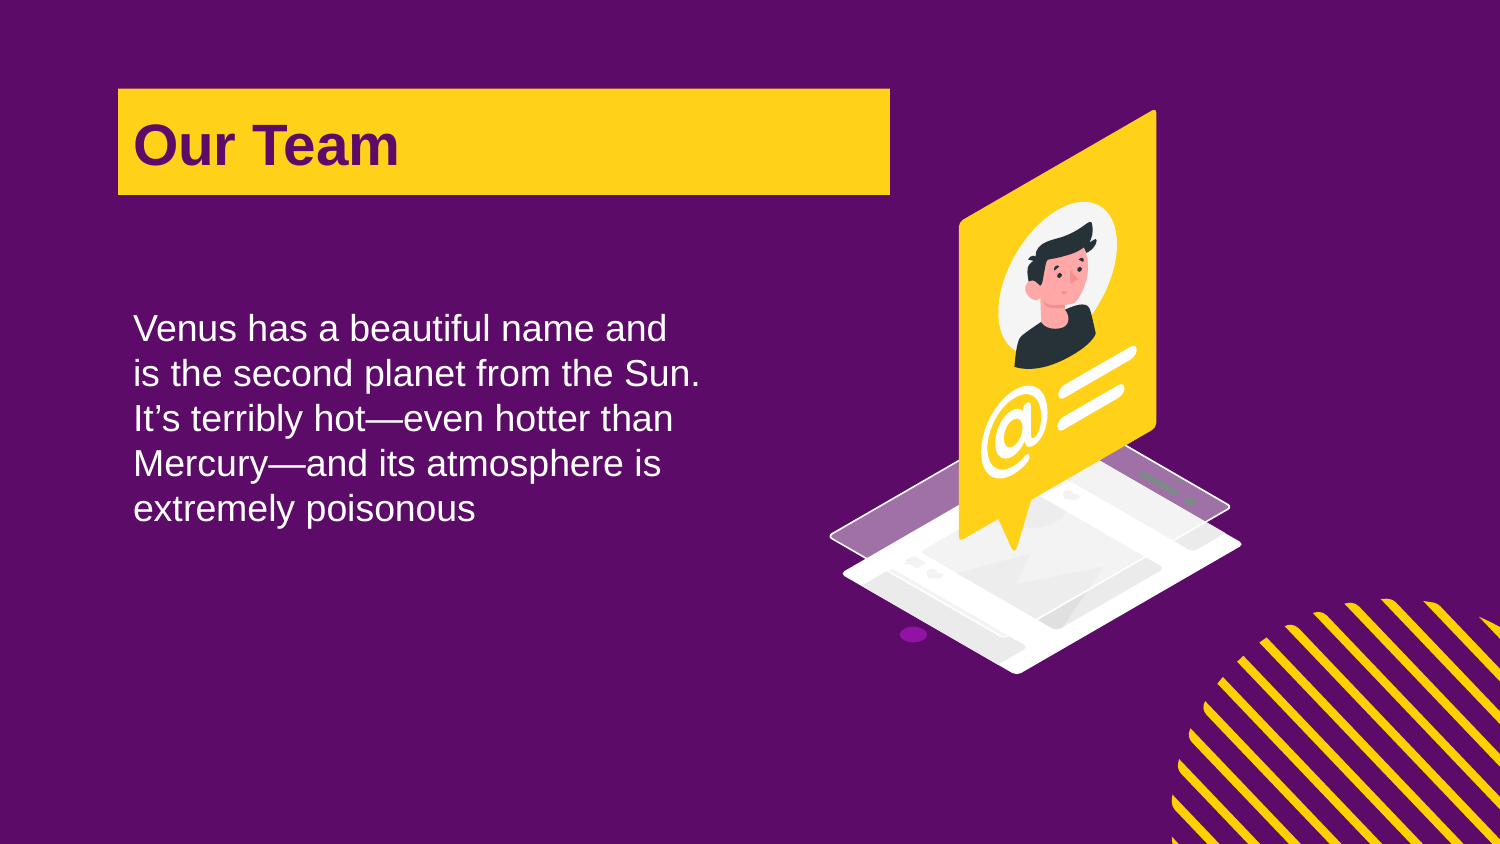

# Our Team

Venus has a beautiful name and
is the second planet from the Sun. It’s terribly hot—even hotter than Mercury—and its atmosphere is extremely poisonous